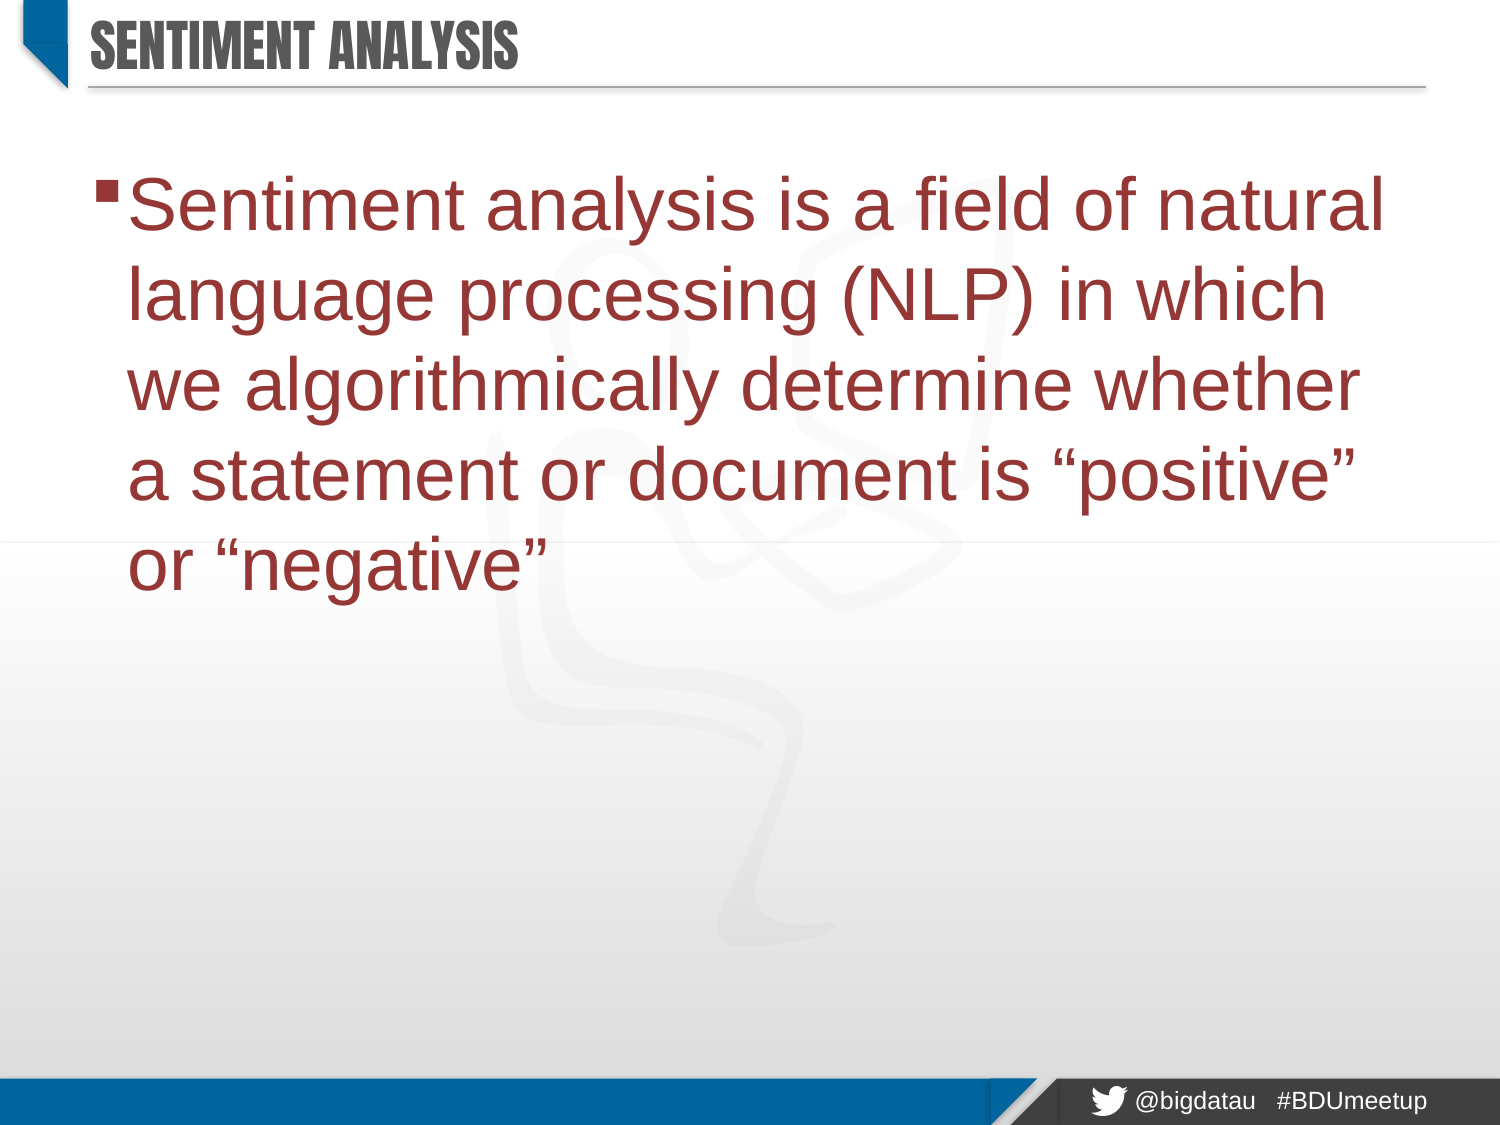

# Sentiment analysis
Sentiment analysis is a field of natural language processing (NLP) in which we algorithmically determine whether a statement or document is “positive” or “negative”